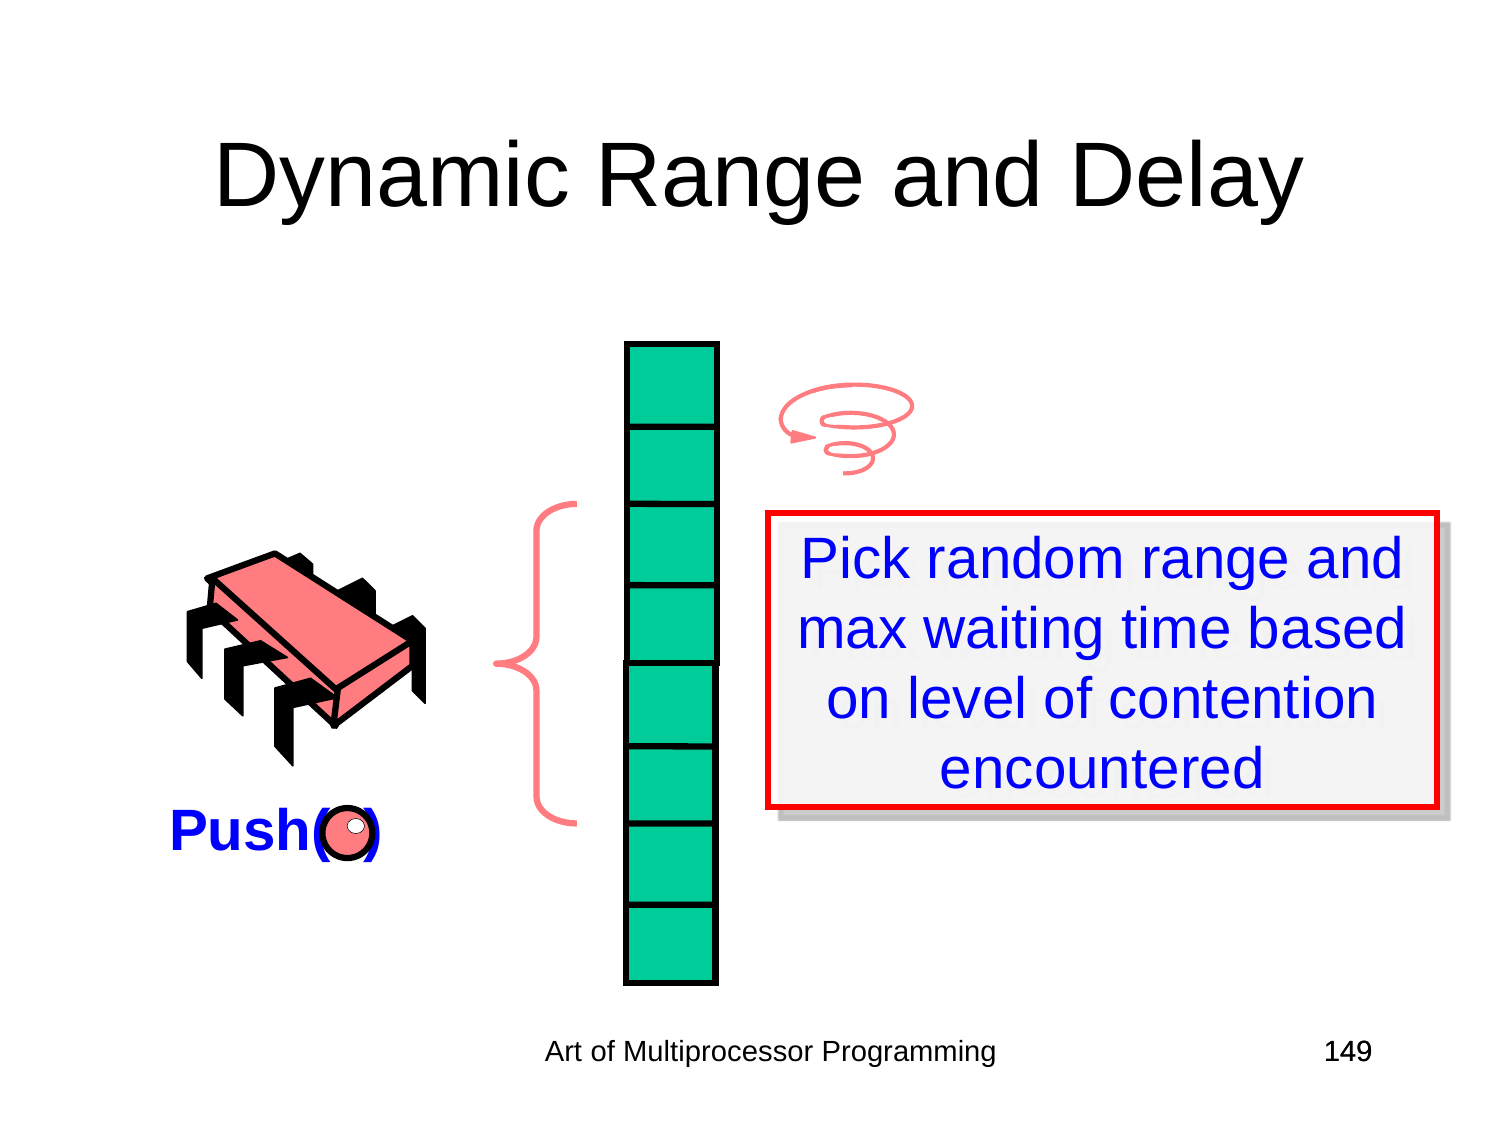

Dynamic Range and Delay

Pick random range and max waiting time based on level of contention encountered

Push(  )

Art of Multiprocessor Programming
149
149